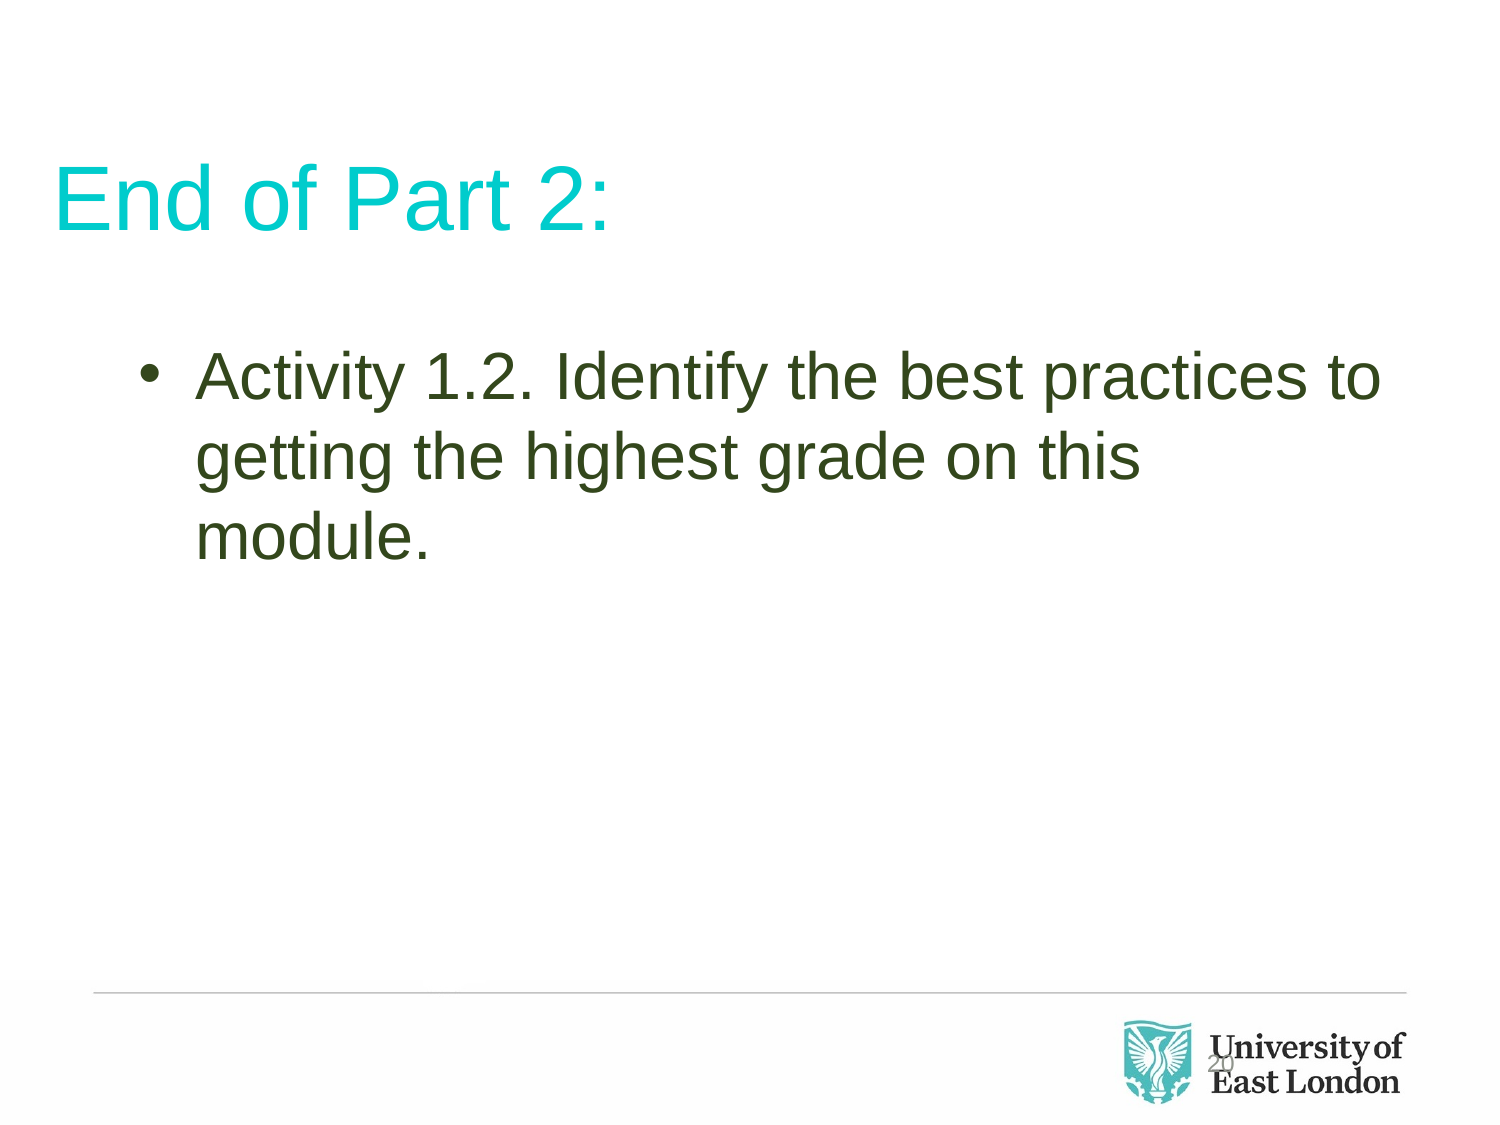

# End of Part 2:
Activity 1.2. Identify the best practices to getting the highest grade on this module.

20